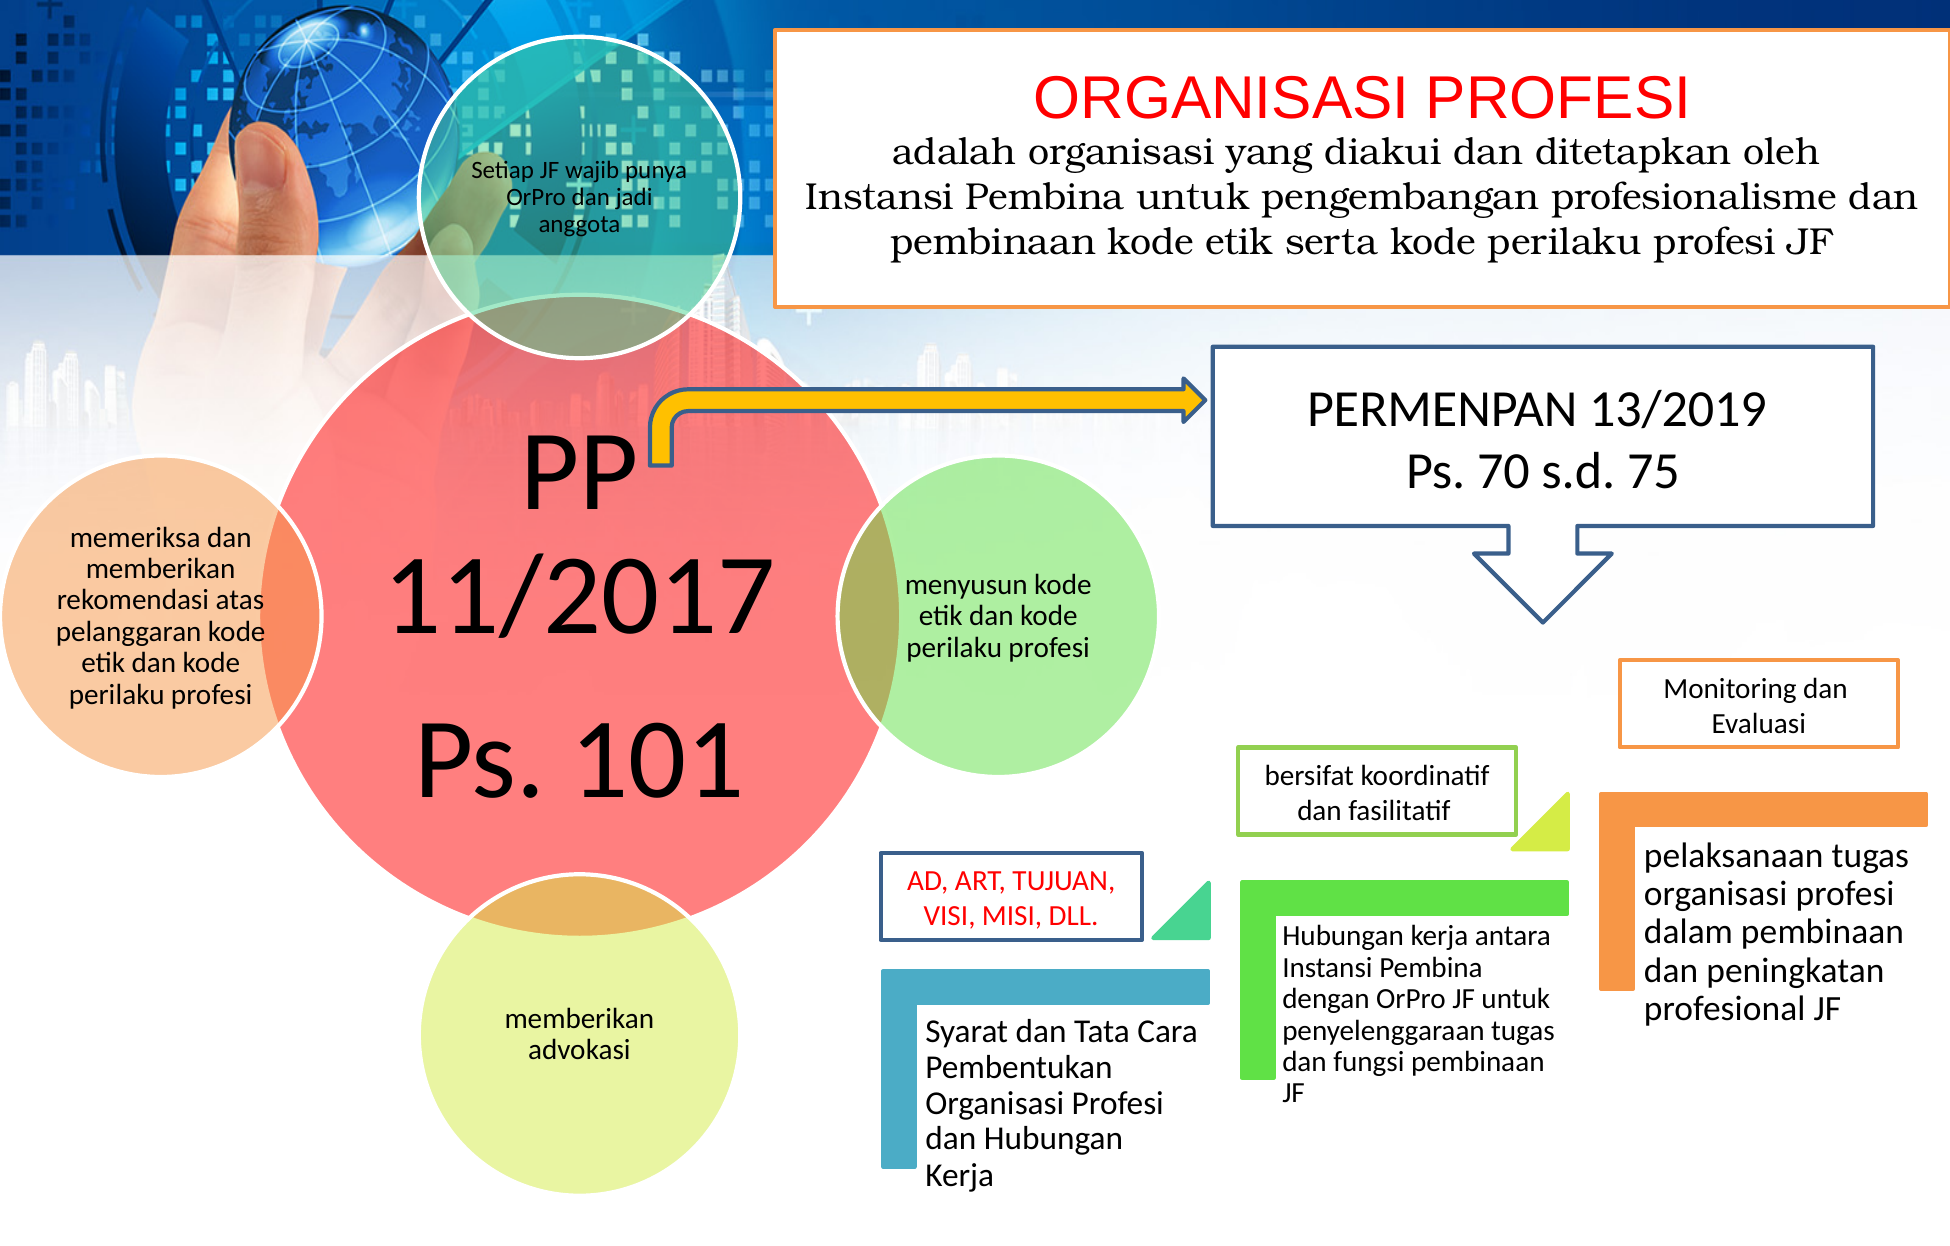

PP 11/2017
Ps. 101
Setiap JF wajib punya OrPro dan jadi anggota
menyusun kode etik dan kode perilaku profesi
memberikan advokasi
memeriksa dan memberikan rekomendasi atas pelanggaran kode etik dan kode perilaku profesi
# ORGANISASI PROFESI

adalah organisasi yang diakui dan ditetapkan oleh
Instansi Pembina untuk pengembangan profesionalisme dan pembinaan kode etik serta kode perilaku profesi JF
PERMENPAN 13/2019
Ps. 70 s.d. 75

Syarat dan Tata Cara Pembentukan Organisasi Profesi dan Hubungan Kerja
Hubungan kerja antara Instansi Pembina dengan OrPro JF untuk penyelenggaraan tugas dan fungsi pembinaan JF
pelaksanaan tugas organisasi profesi dalam pembinaan dan peningkatan profesional JF
Monitoring dan
Evaluasi
bersifat koordinatif dan fasilitatif
AD, ART, TUJUAN, VISI, MISI, DLL.